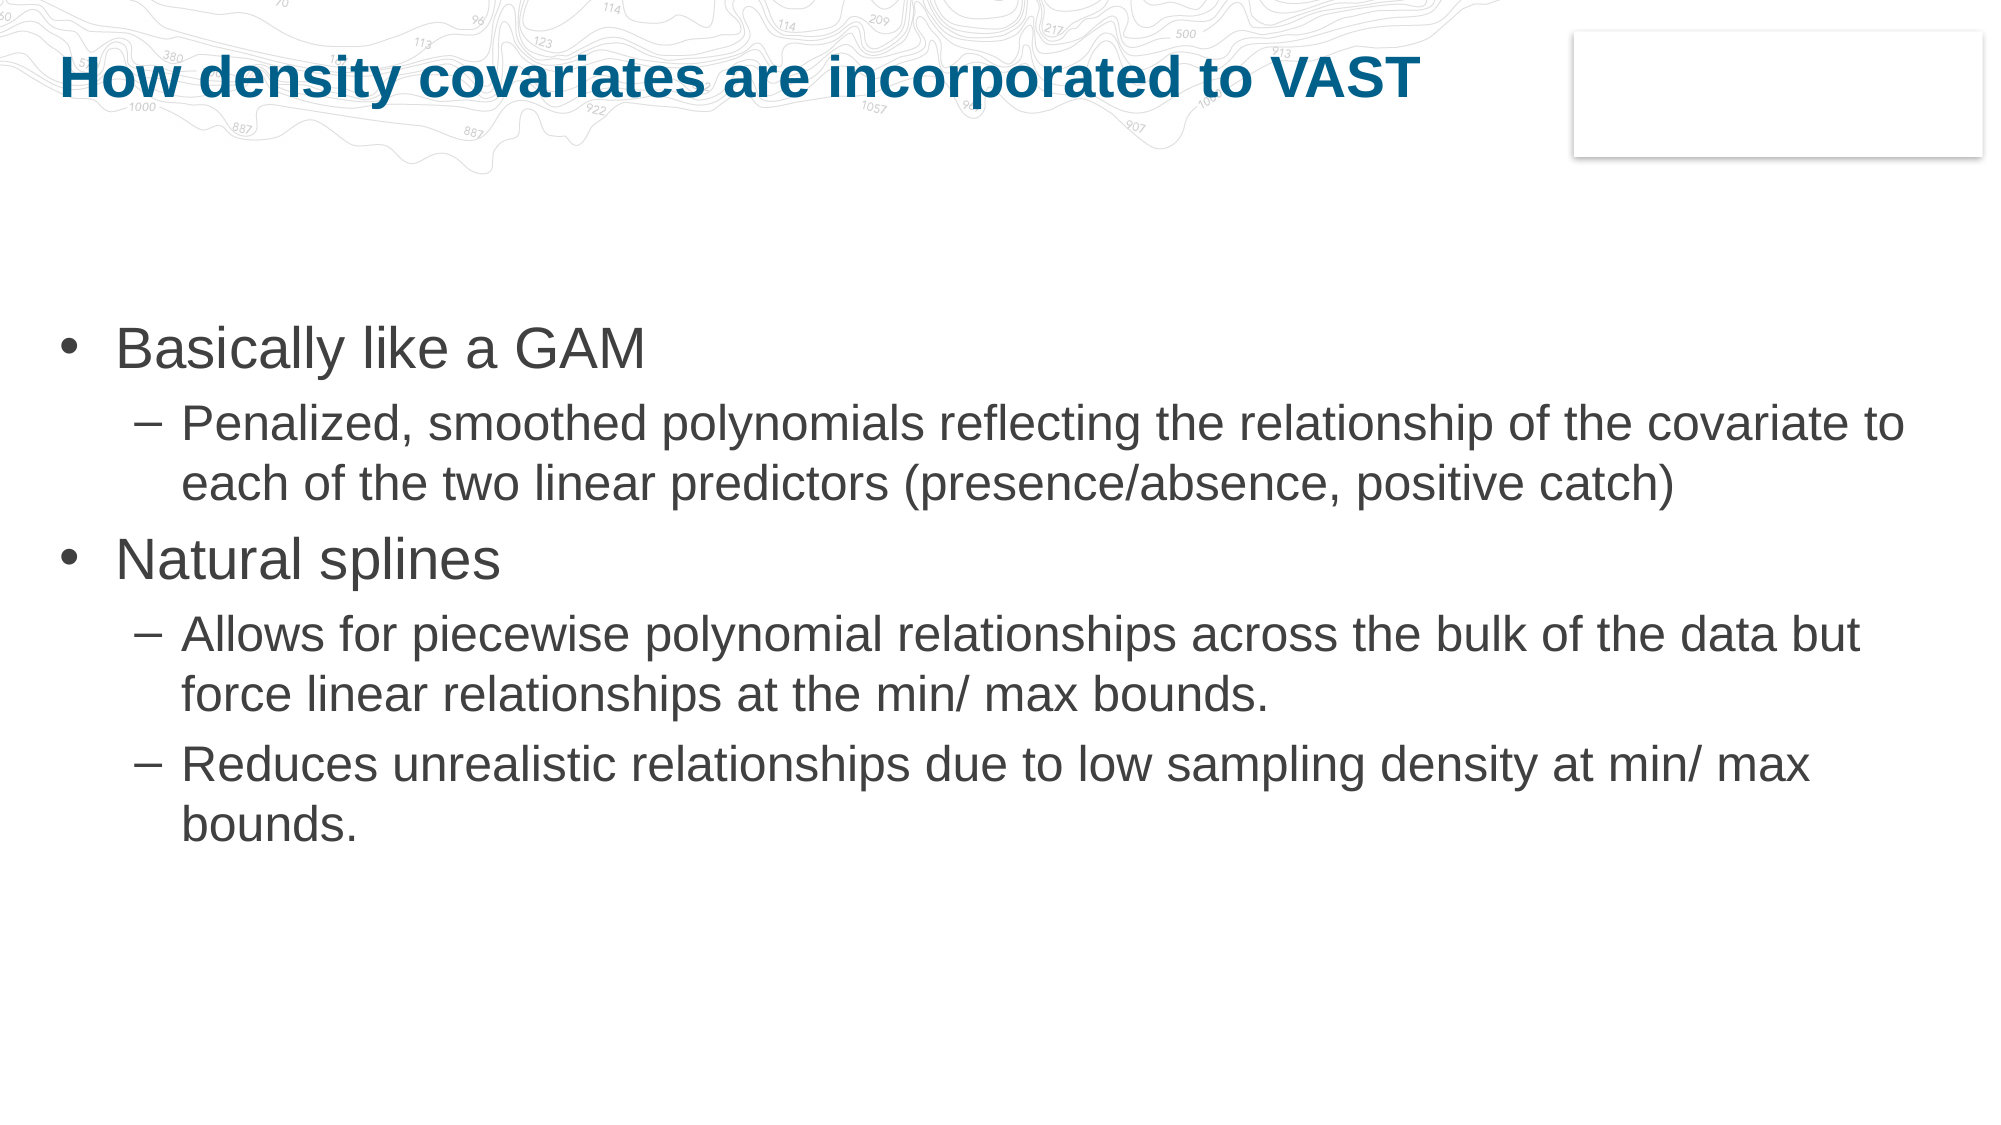

# How density covariates are incorporated to VAST

Basically like a GAM
Penalized, smoothed polynomials reflecting the relationship of the covariate to each of the two linear predictors (presence/absence, positive catch)
Natural splines
Allows for piecewise polynomial relationships across the bulk of the data but force linear relationships at the min/ max bounds.
Reduces unrealistic relationships due to low sampling density at min/ max bounds.